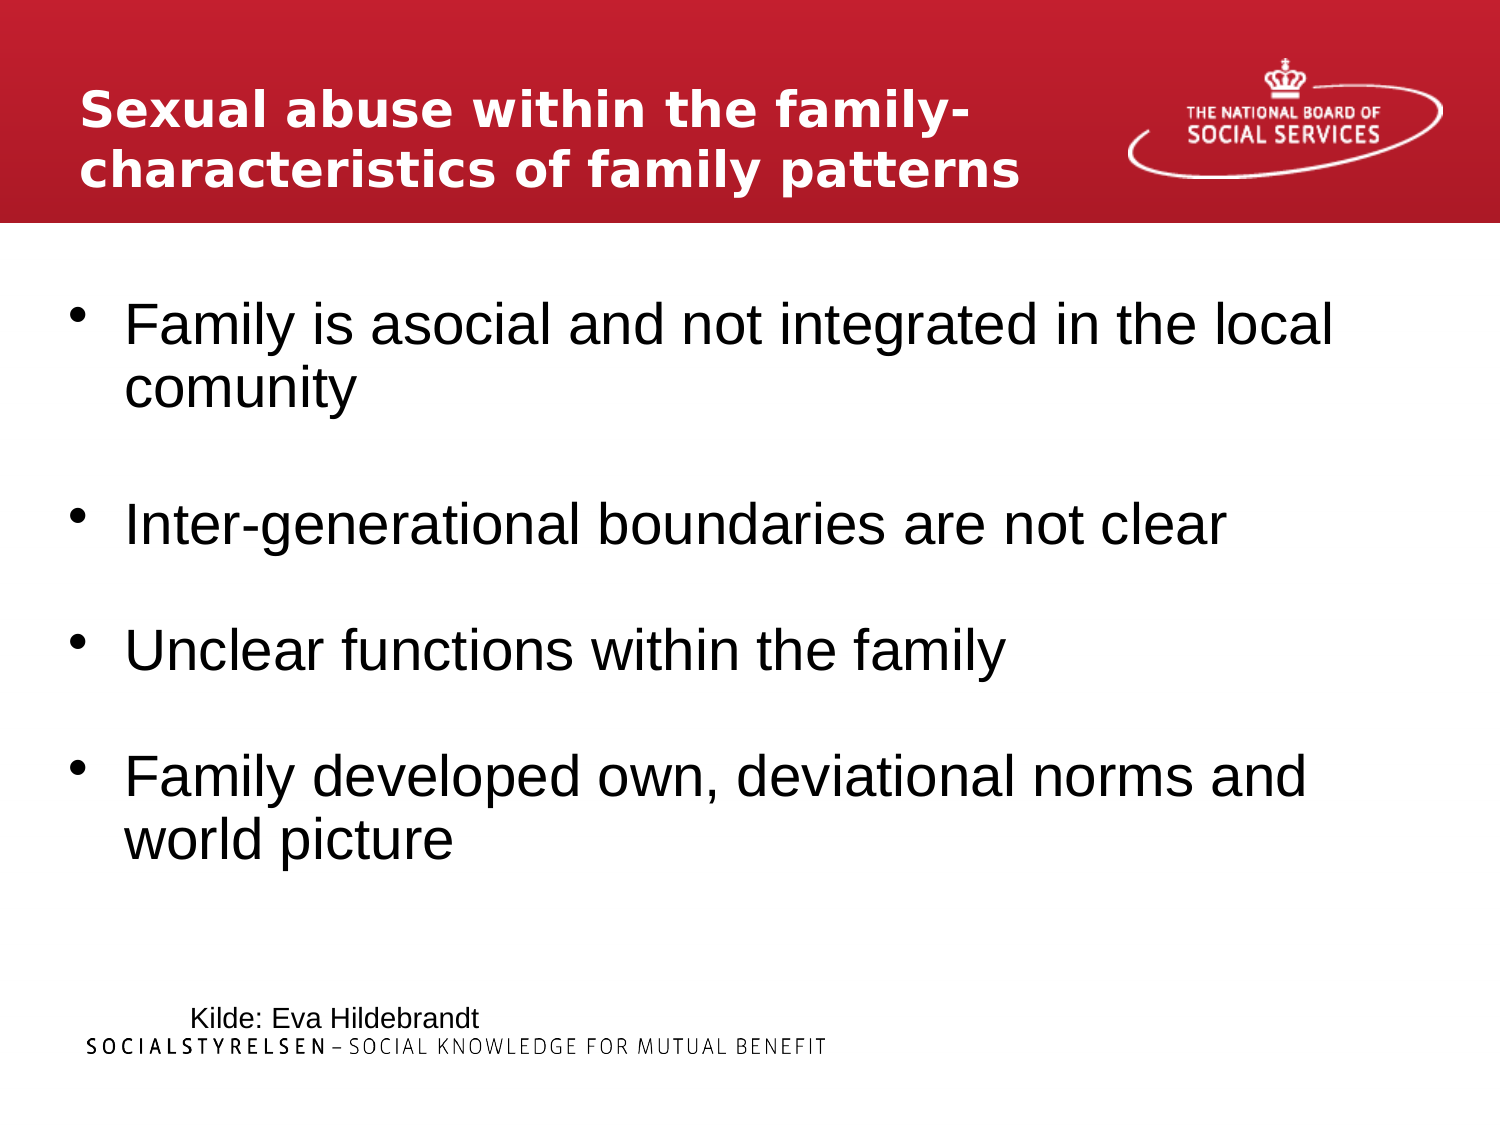

# Sexual abuse within the family- characteristics of family patterns
Family is asocial and not integrated in the local comunity

Inter-generational boundaries are not clear

Unclear functions within the family

Family developed own, deviational norms and world picture

                                                                                                                                                      Kilde: Eva Hildebrandt